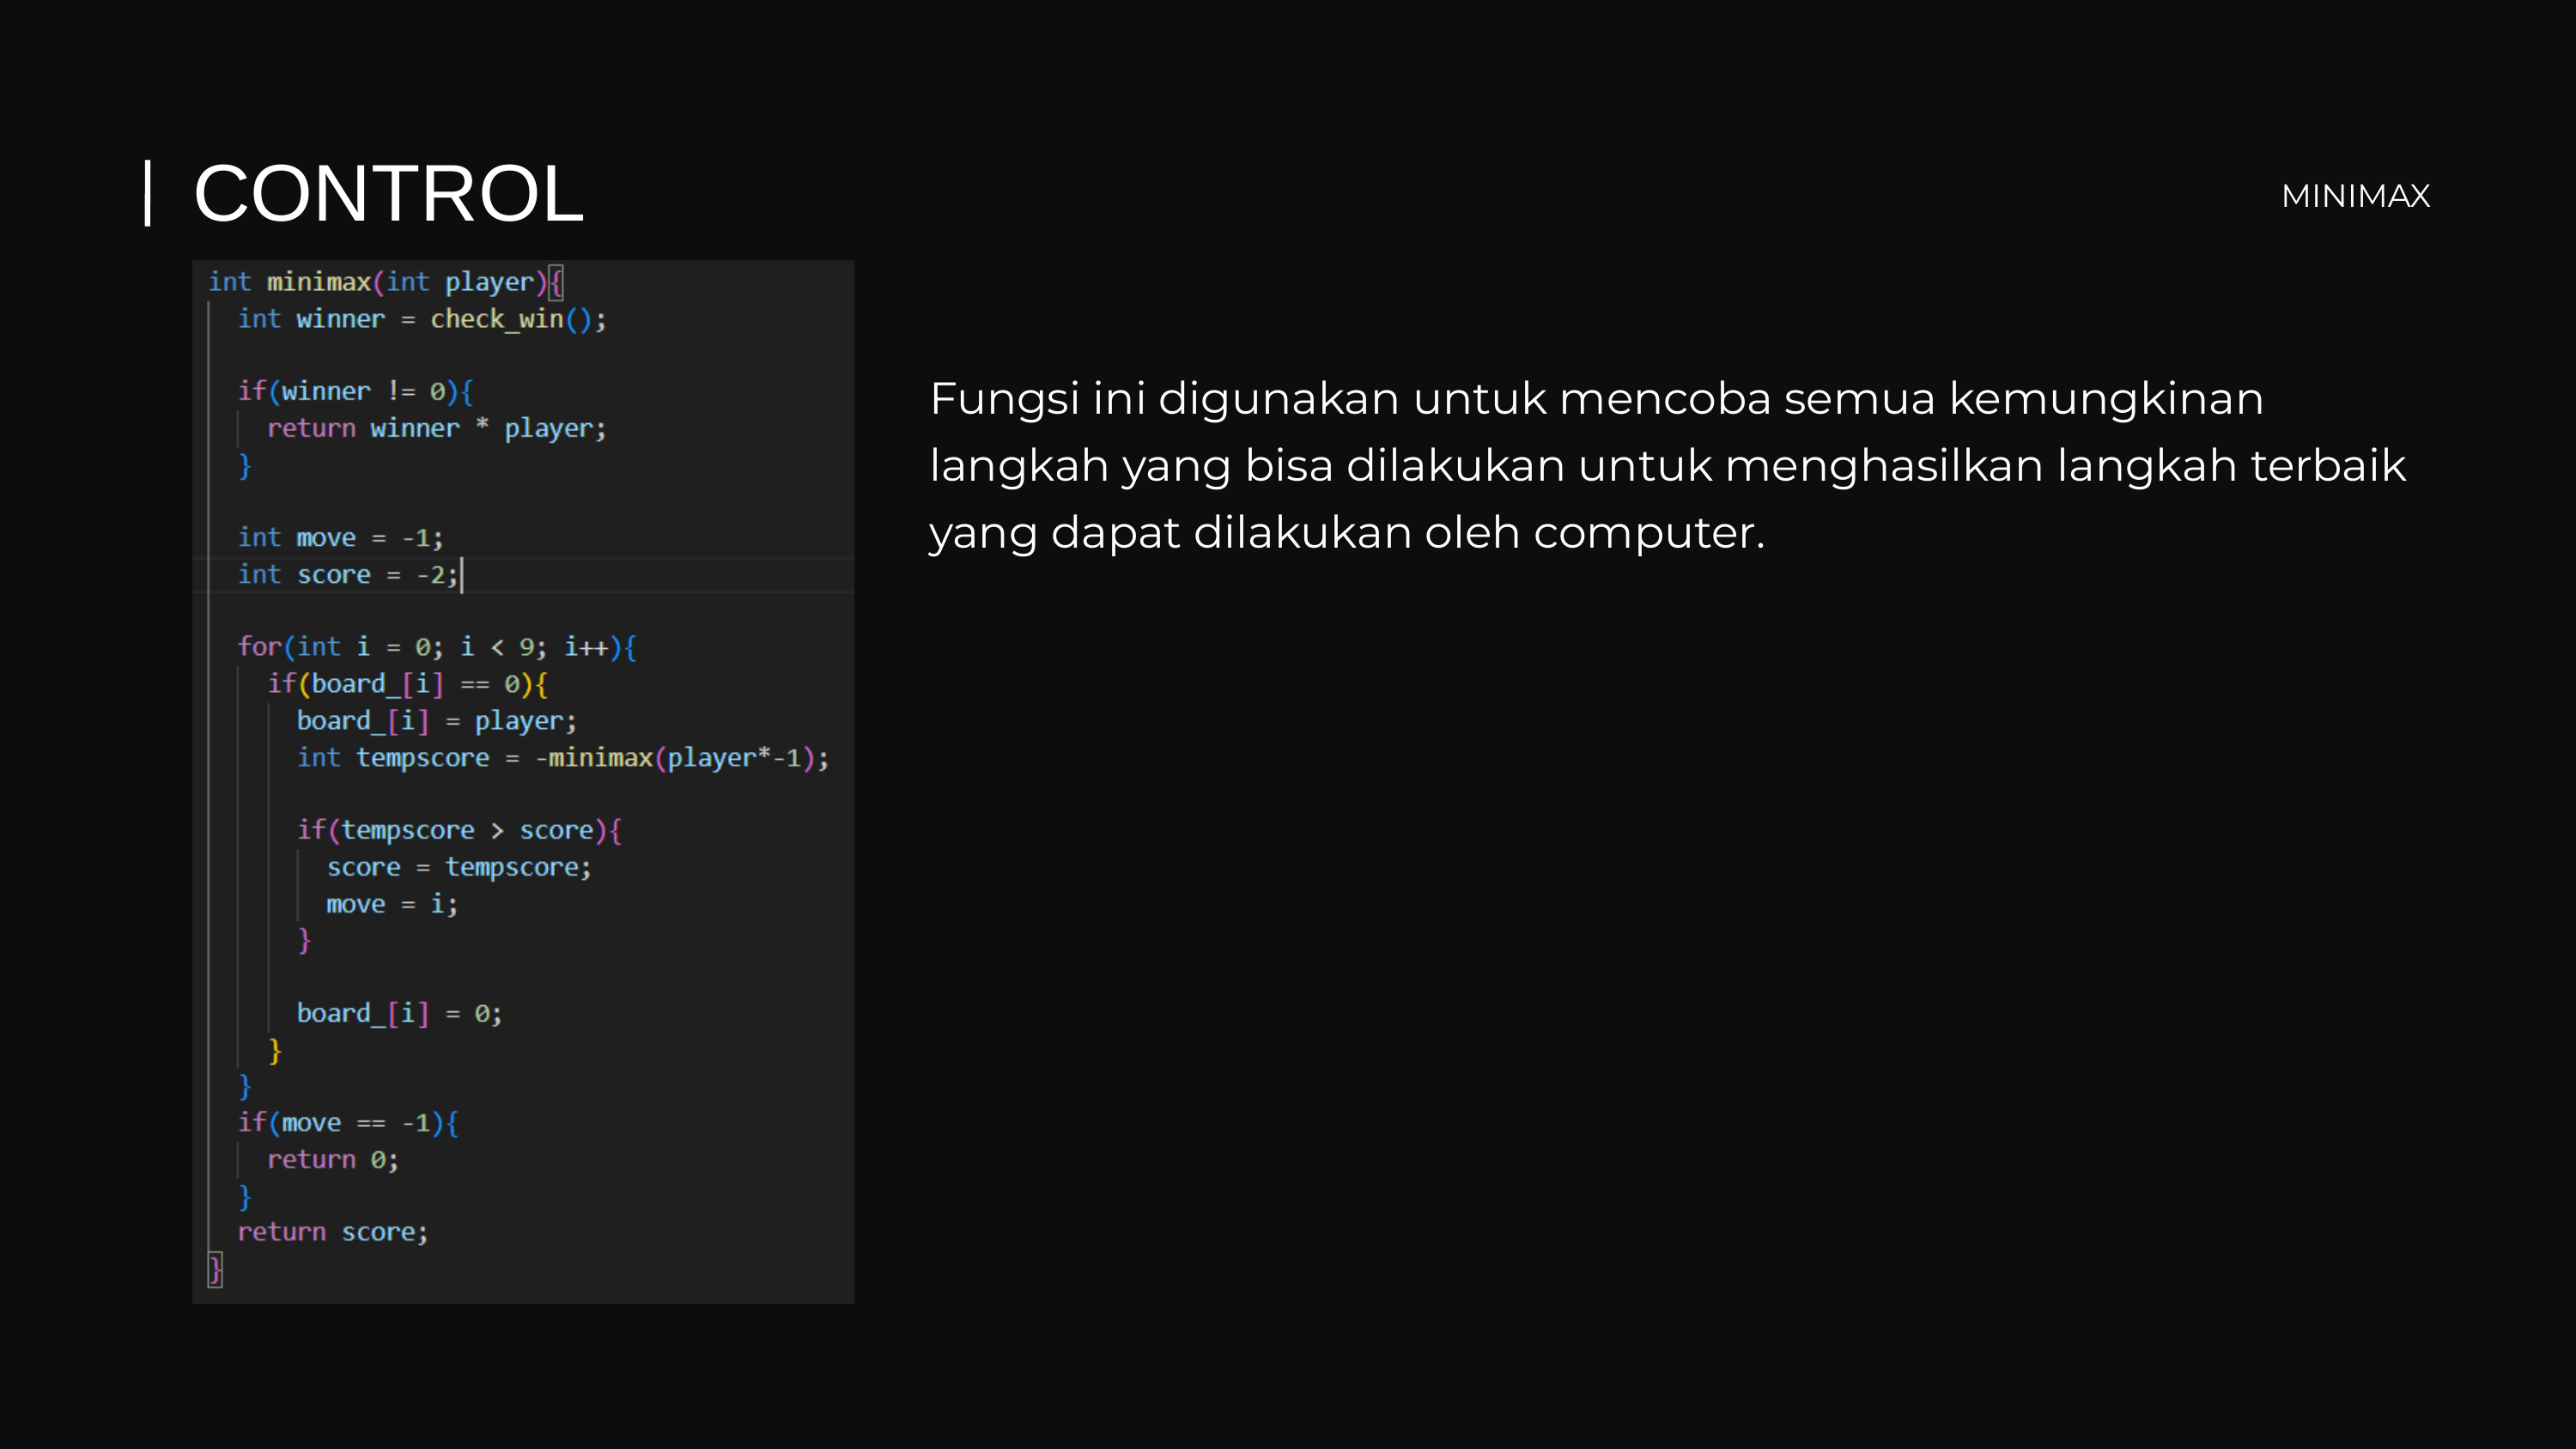

CONTROL

MINIMAX

Fungsi ini digunakan untuk mencoba semua kemungkinan langkah yang bisa dilakukan untuk menghasilkan langkah terbaik yang dapat dilakukan oleh computer.